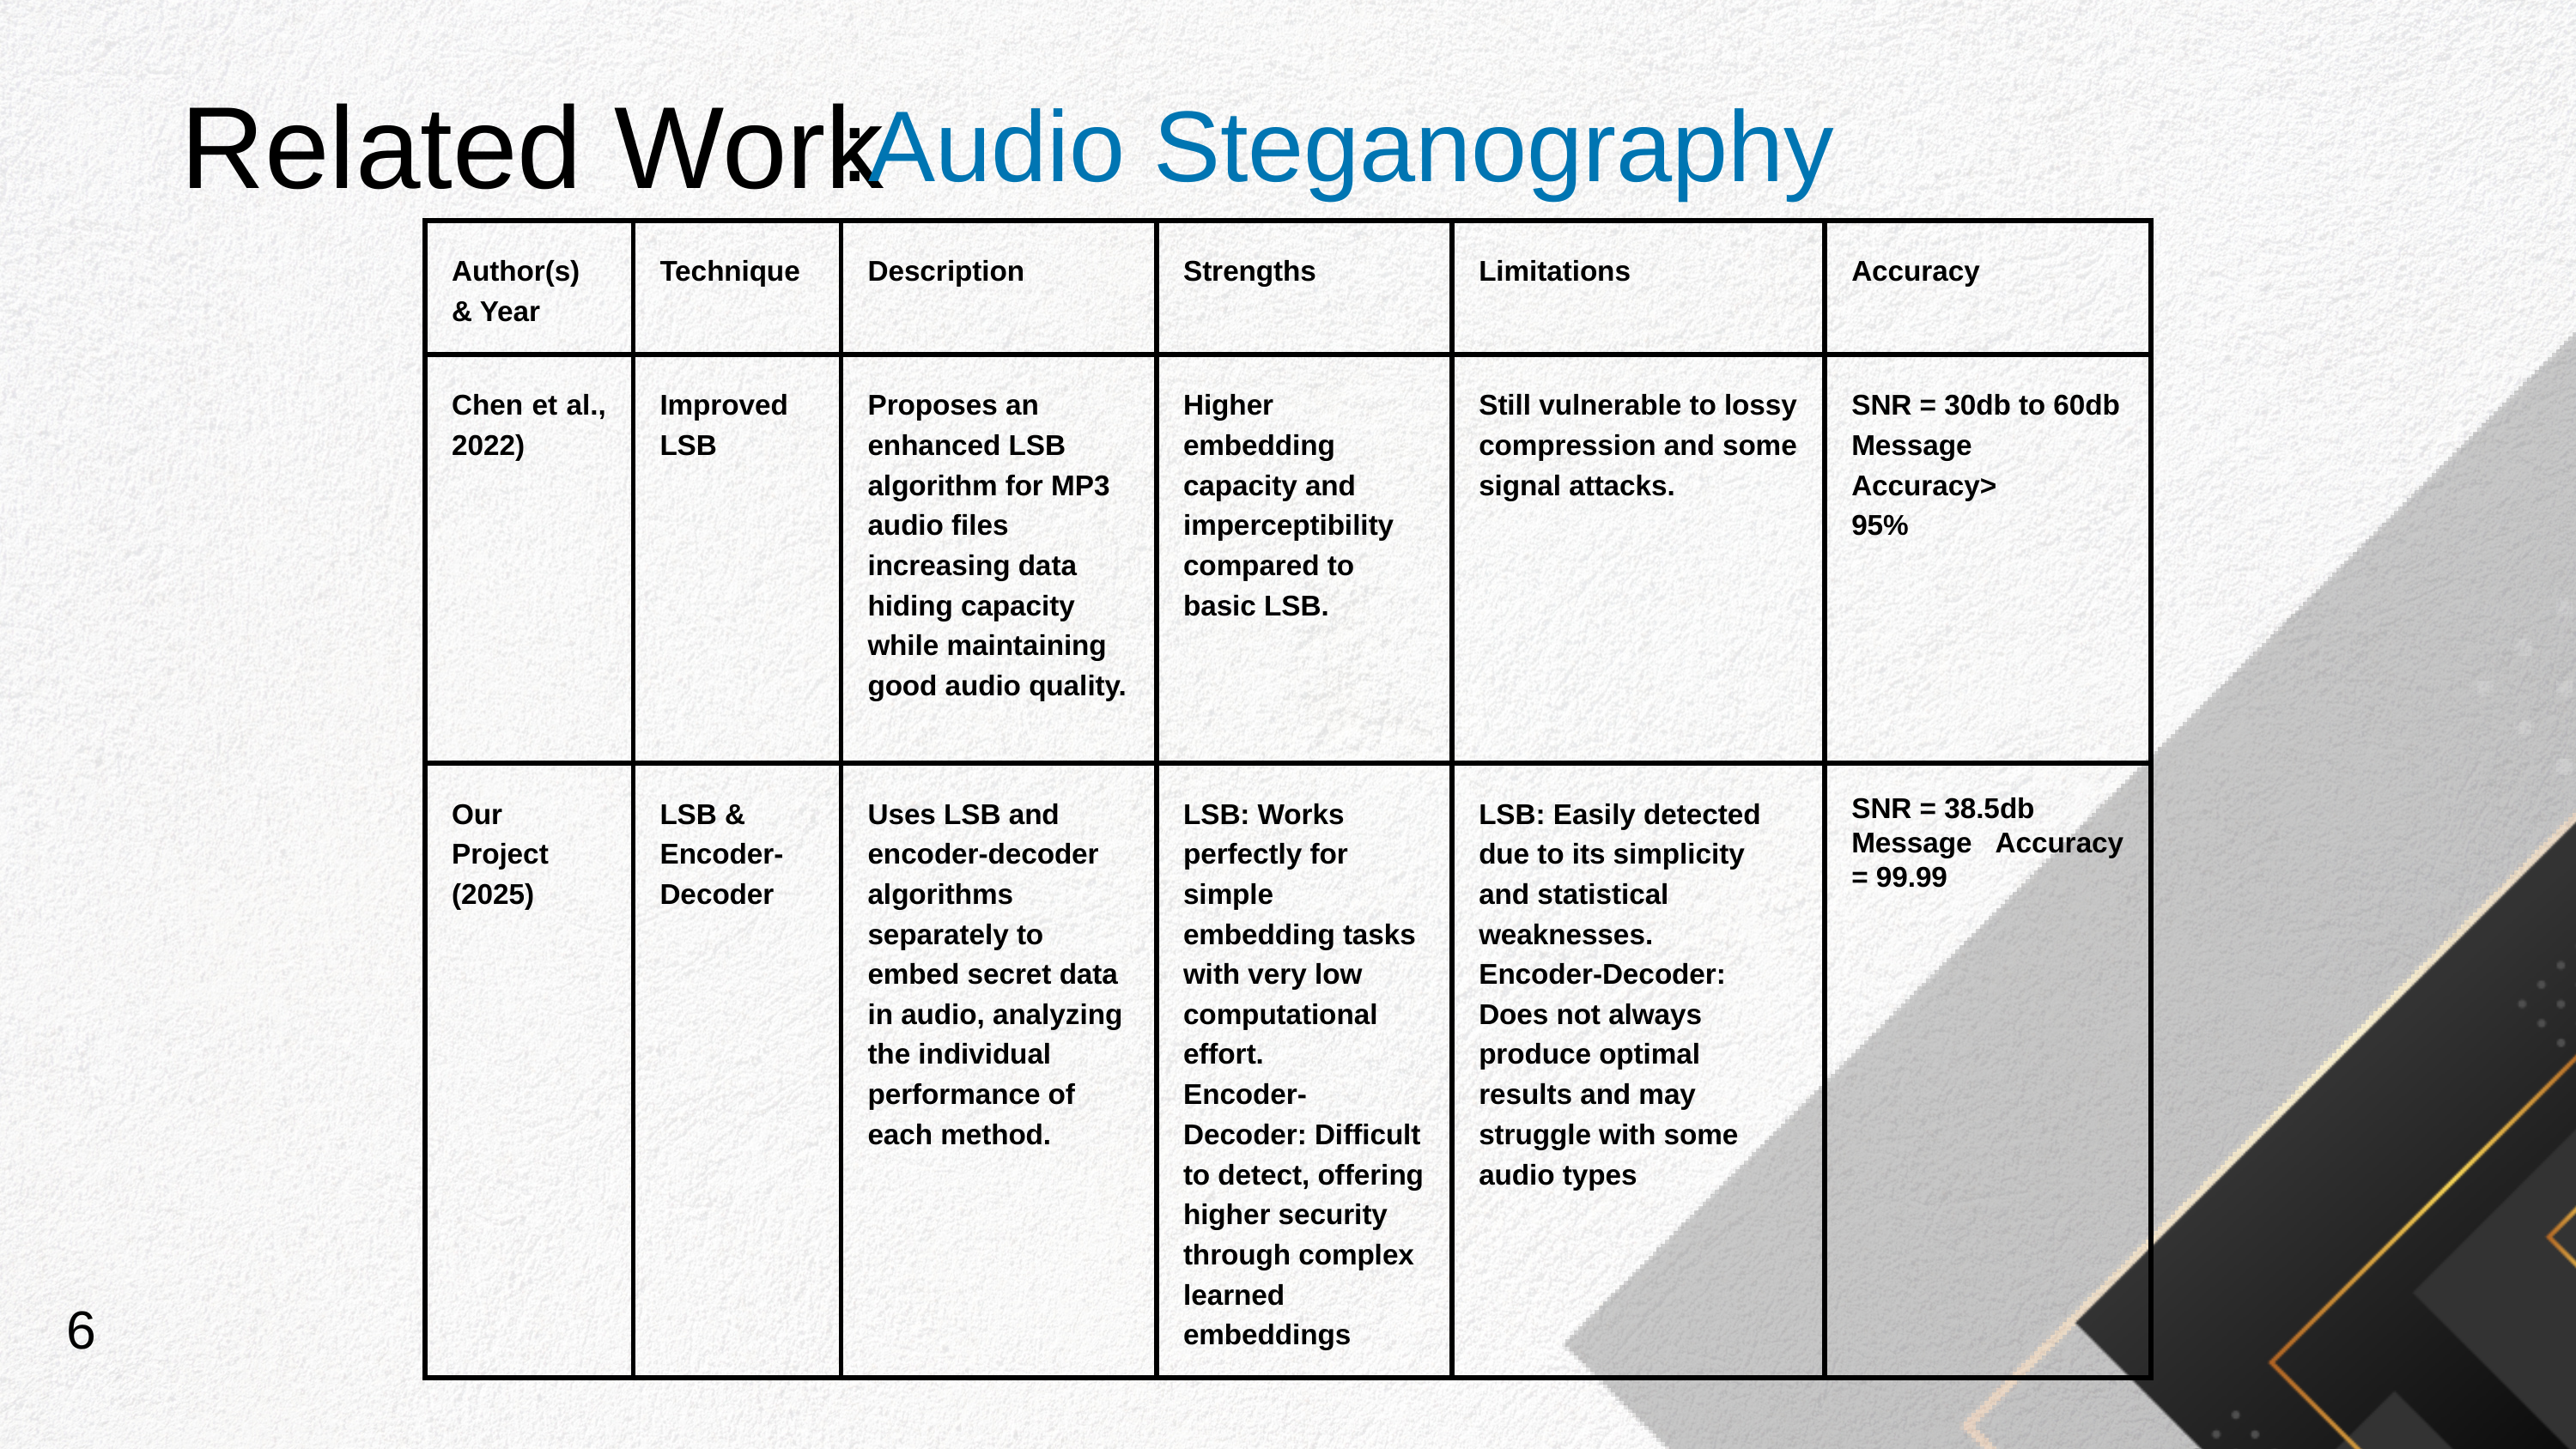

Related Work
:Audio Steganography

| Author(s) & Year | Technique | Description | Strengths | Limitations | Accuracy |
| --- | --- | --- | --- | --- | --- |
| Chen et al., 2022) | Improved LSB | Proposes an enhanced LSB algorithm for MP3 audio files increasing data hiding capacity while maintaining good audio quality. | Higher embedding capacity and imperceptibility compared to basic LSB. | Still vulnerable to lossy compression and some signal attacks. | SNR = 30db to 60db Message Accuracy> 95% |
| Our Project (2025) | LSB & Encoder-Decoder | Uses LSB and encoder-decoder algorithms separately to embed secret data in audio, analyzing the individual performance of each method. | LSB: Works perfectly for simple embedding tasks with very low computational effort. Encoder-Decoder: Difficult to detect, offering higher security through complex learned embeddings | LSB: Easily detected due to its simplicity and statistical weaknesses. Encoder-Decoder: Does not always produce optimal results and may struggle with some audio types | SNR = 38.5db Message Accuracy = 99.99 |

6